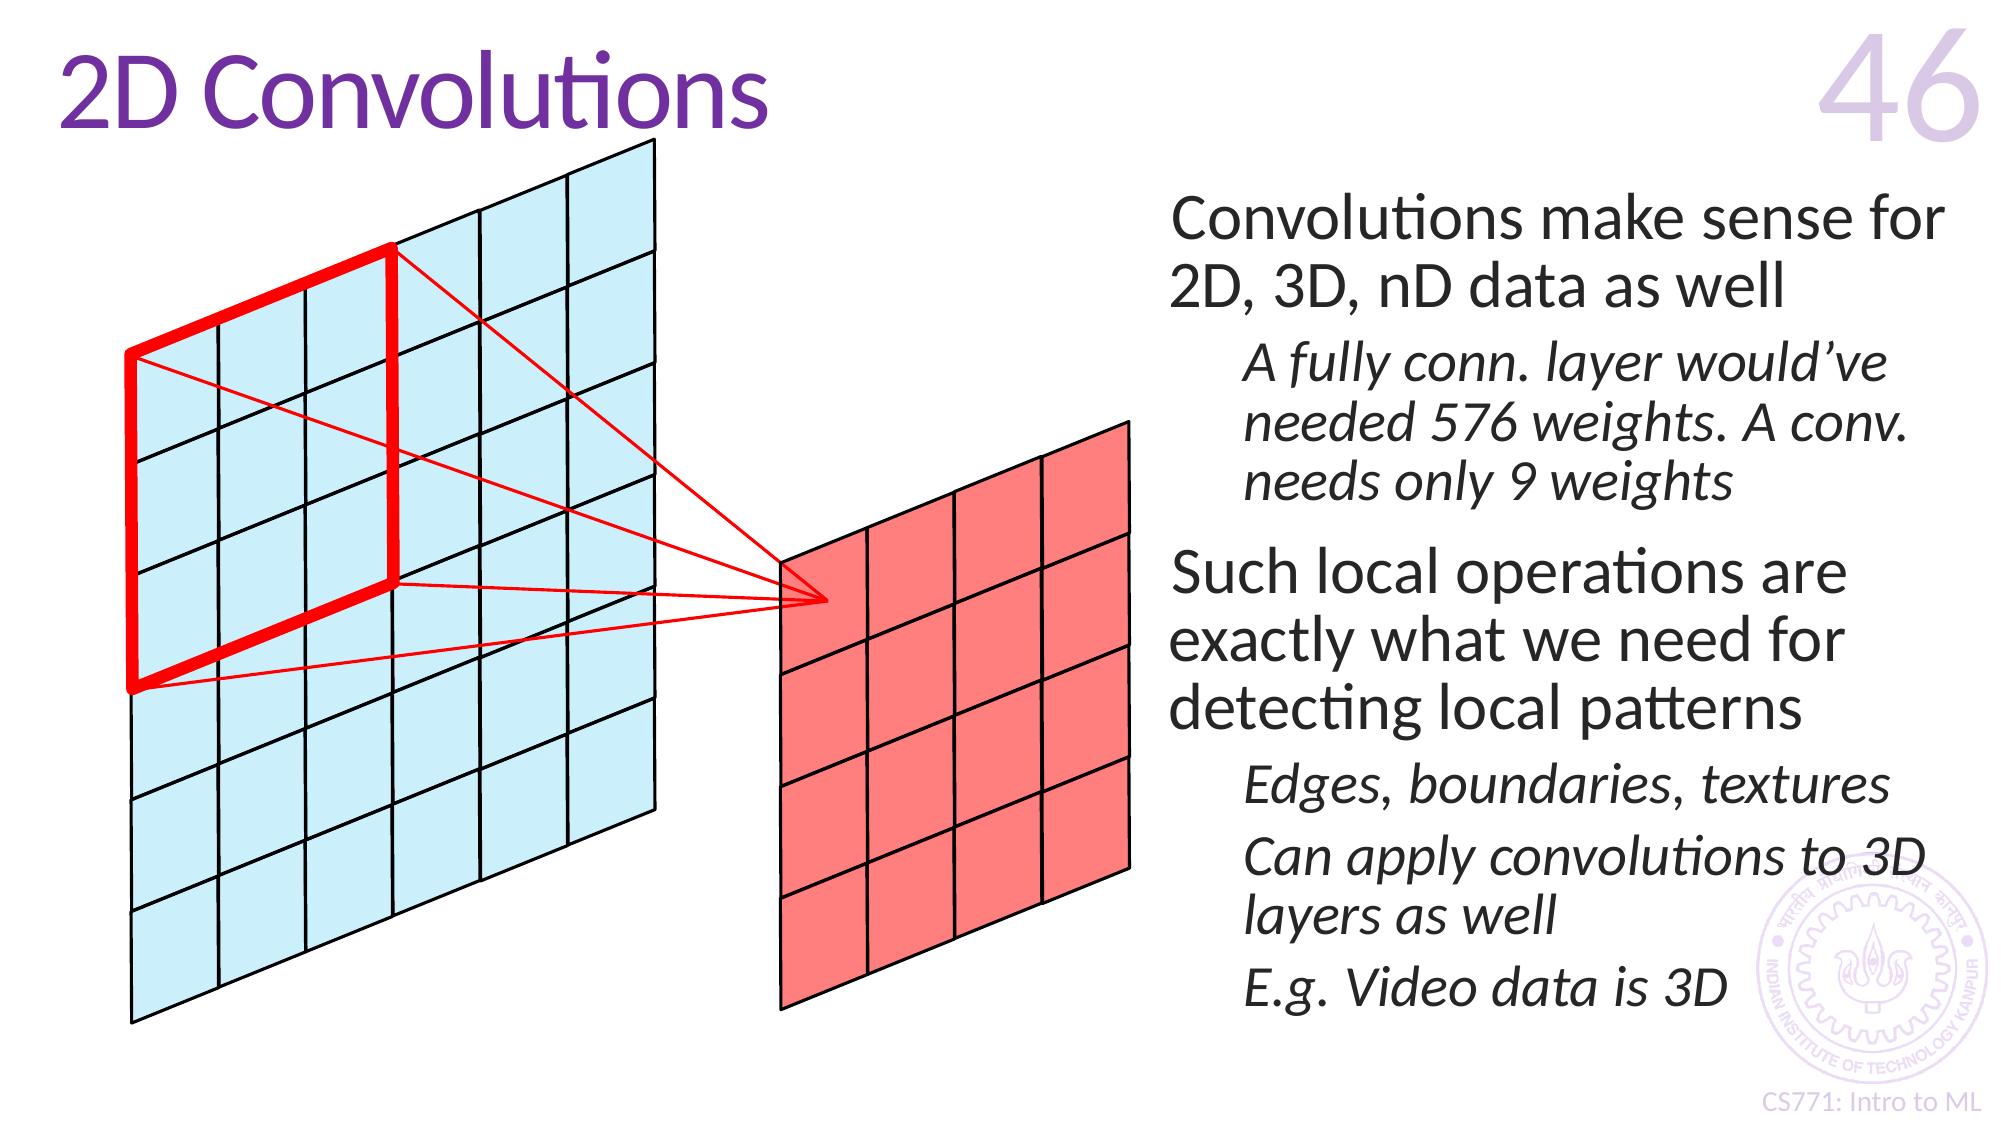

# 2D Convolutions
46

Convolutions make sense for 2D, 3D, nD data as well
A fully conn. layer would’ve needed 576 weights. A conv. needs only 9 weights
Such local operations are exactly what we need for detecting local patterns
Edges, boundaries, textures
Can apply convolutions to 3D layers as well
E.g. Video data is 3D